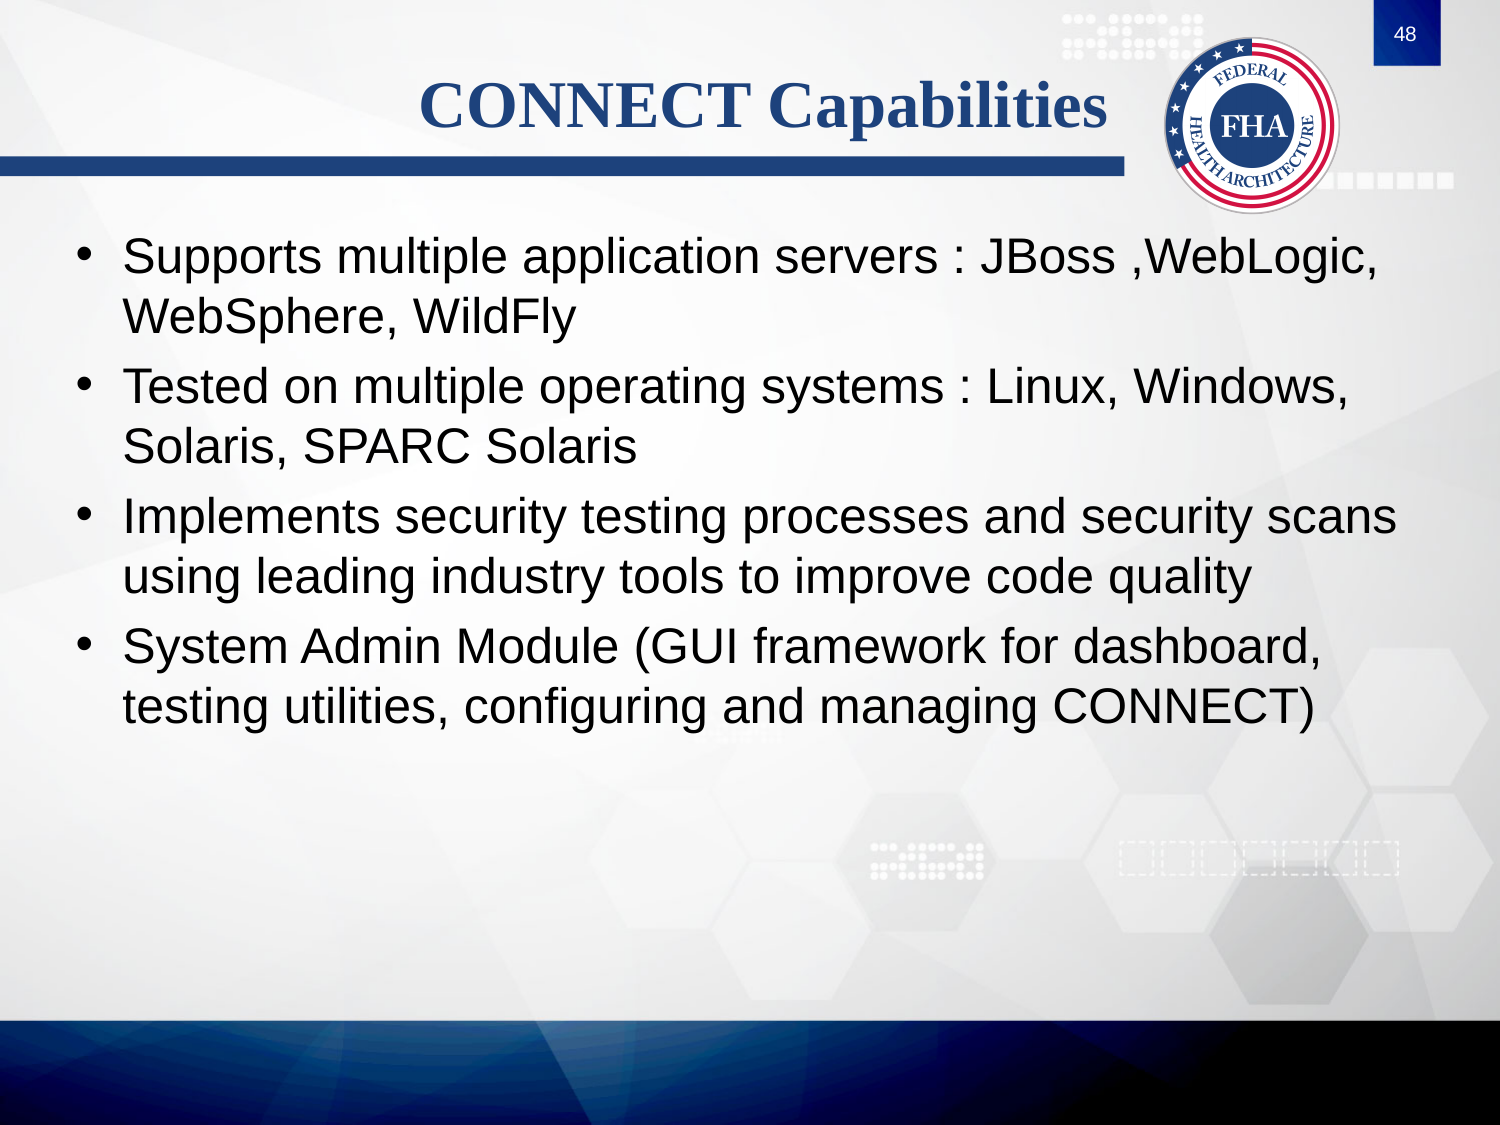

48
# CONNECT Capabilities
Supports multiple application servers : JBoss ,WebLogic, WebSphere, WildFly
Tested on multiple operating systems : Linux, Windows, Solaris, SPARC Solaris
Implements security testing processes and security scans using leading industry tools to improve code quality
System Admin Module (GUI framework for dashboard, testing utilities, configuring and managing CONNECT)